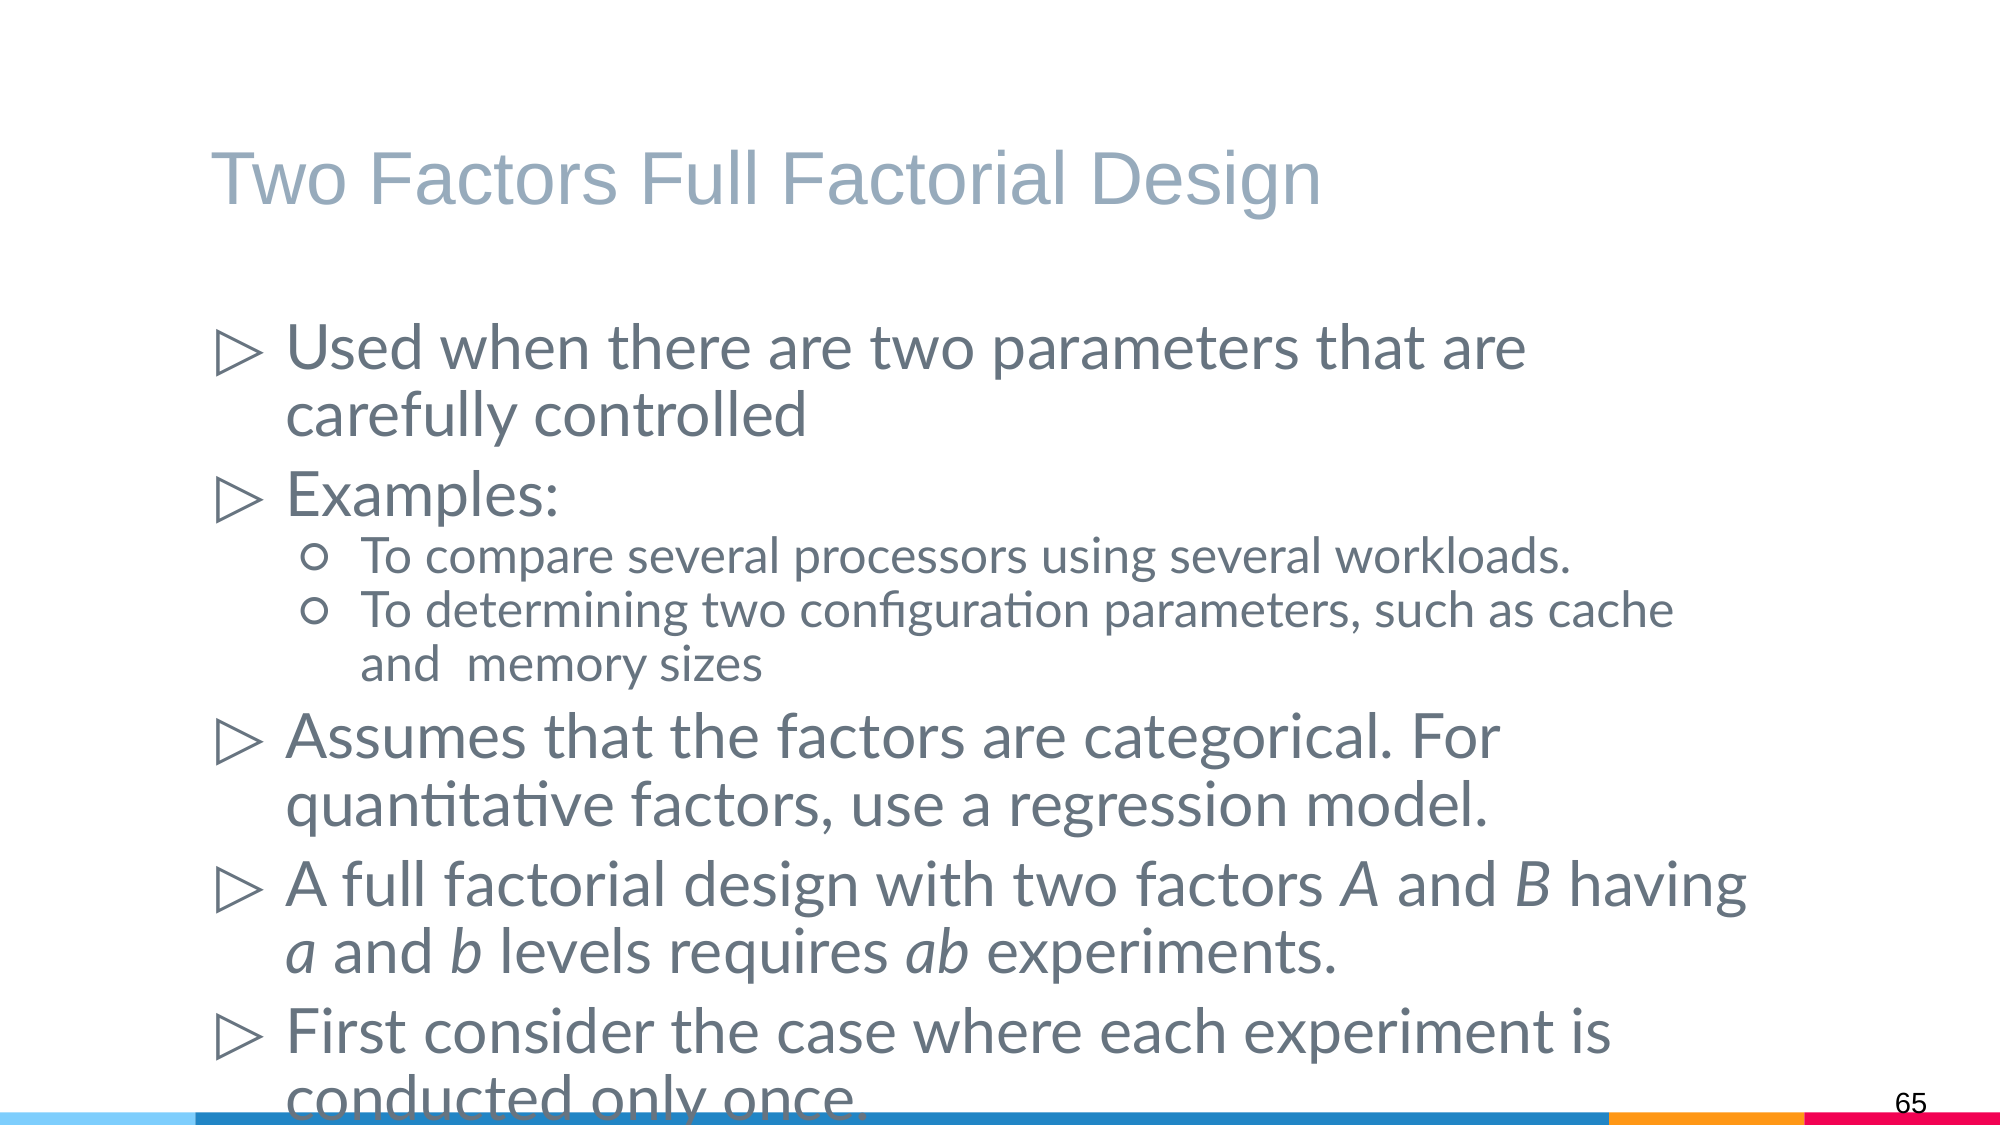

# Two Factors Full Factorial Design
Used when there are two parameters that are carefully controlled
Examples:
To compare several processors using several workloads.
To determining two configuration parameters, such as cache and  memory sizes
Assumes that the factors are categorical. For quantitative factors, use a regression model.
A full factorial design with two factors A and B having a and b levels requires ab experiments.
First consider the case where each experiment is conducted only once.